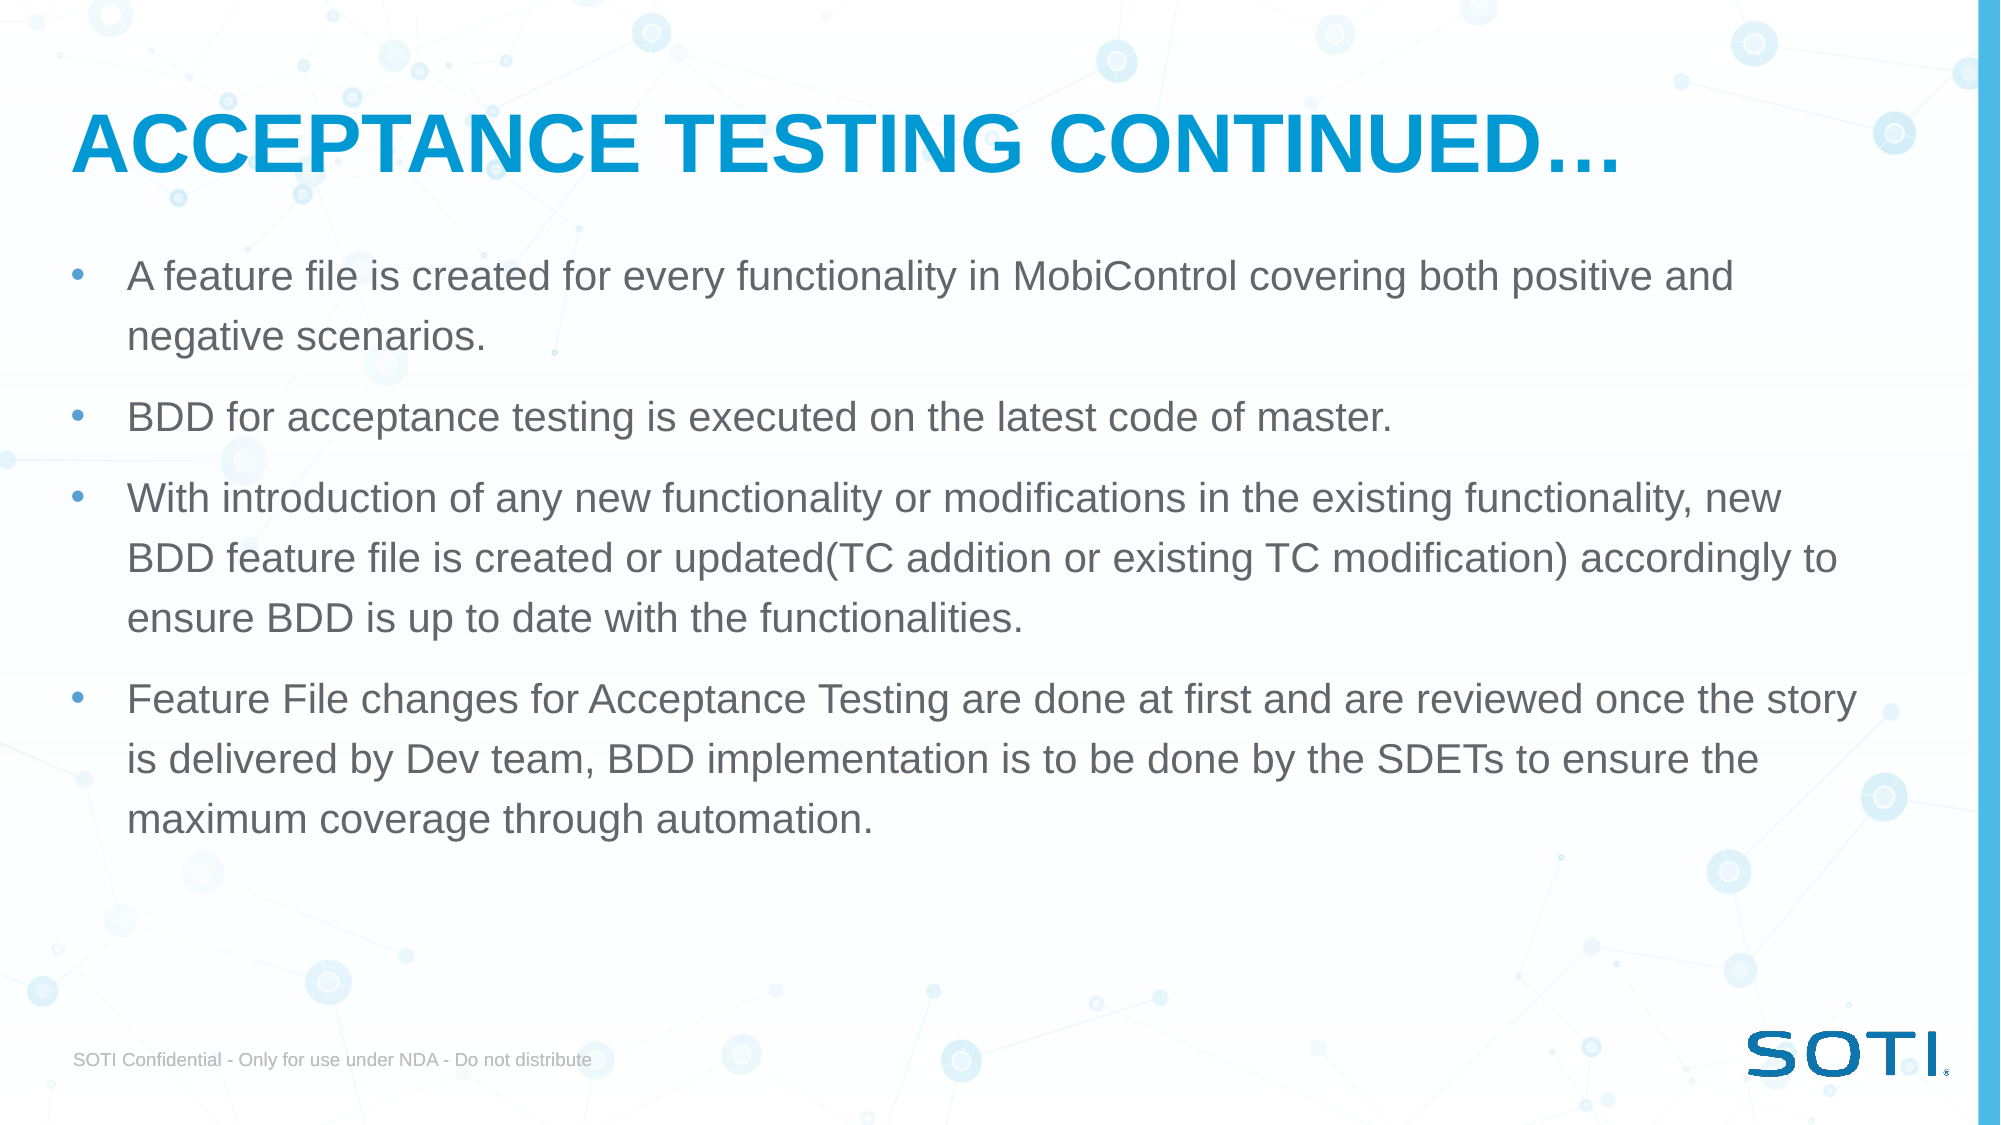

# Acceptance Testing Continued…
A feature file is created for every functionality in MobiControl covering both positive and negative scenarios.
BDD for acceptance testing is executed on the latest code of master.
With introduction of any new functionality or modifications in the existing functionality, new BDD feature file is created or updated(TC addition or existing TC modification) accordingly to ensure BDD is up to date with the functionalities.
Feature File changes for Acceptance Testing are done at first and are reviewed once the story is delivered by Dev team, BDD implementation is to be done by the SDETs to ensure the maximum coverage through automation.